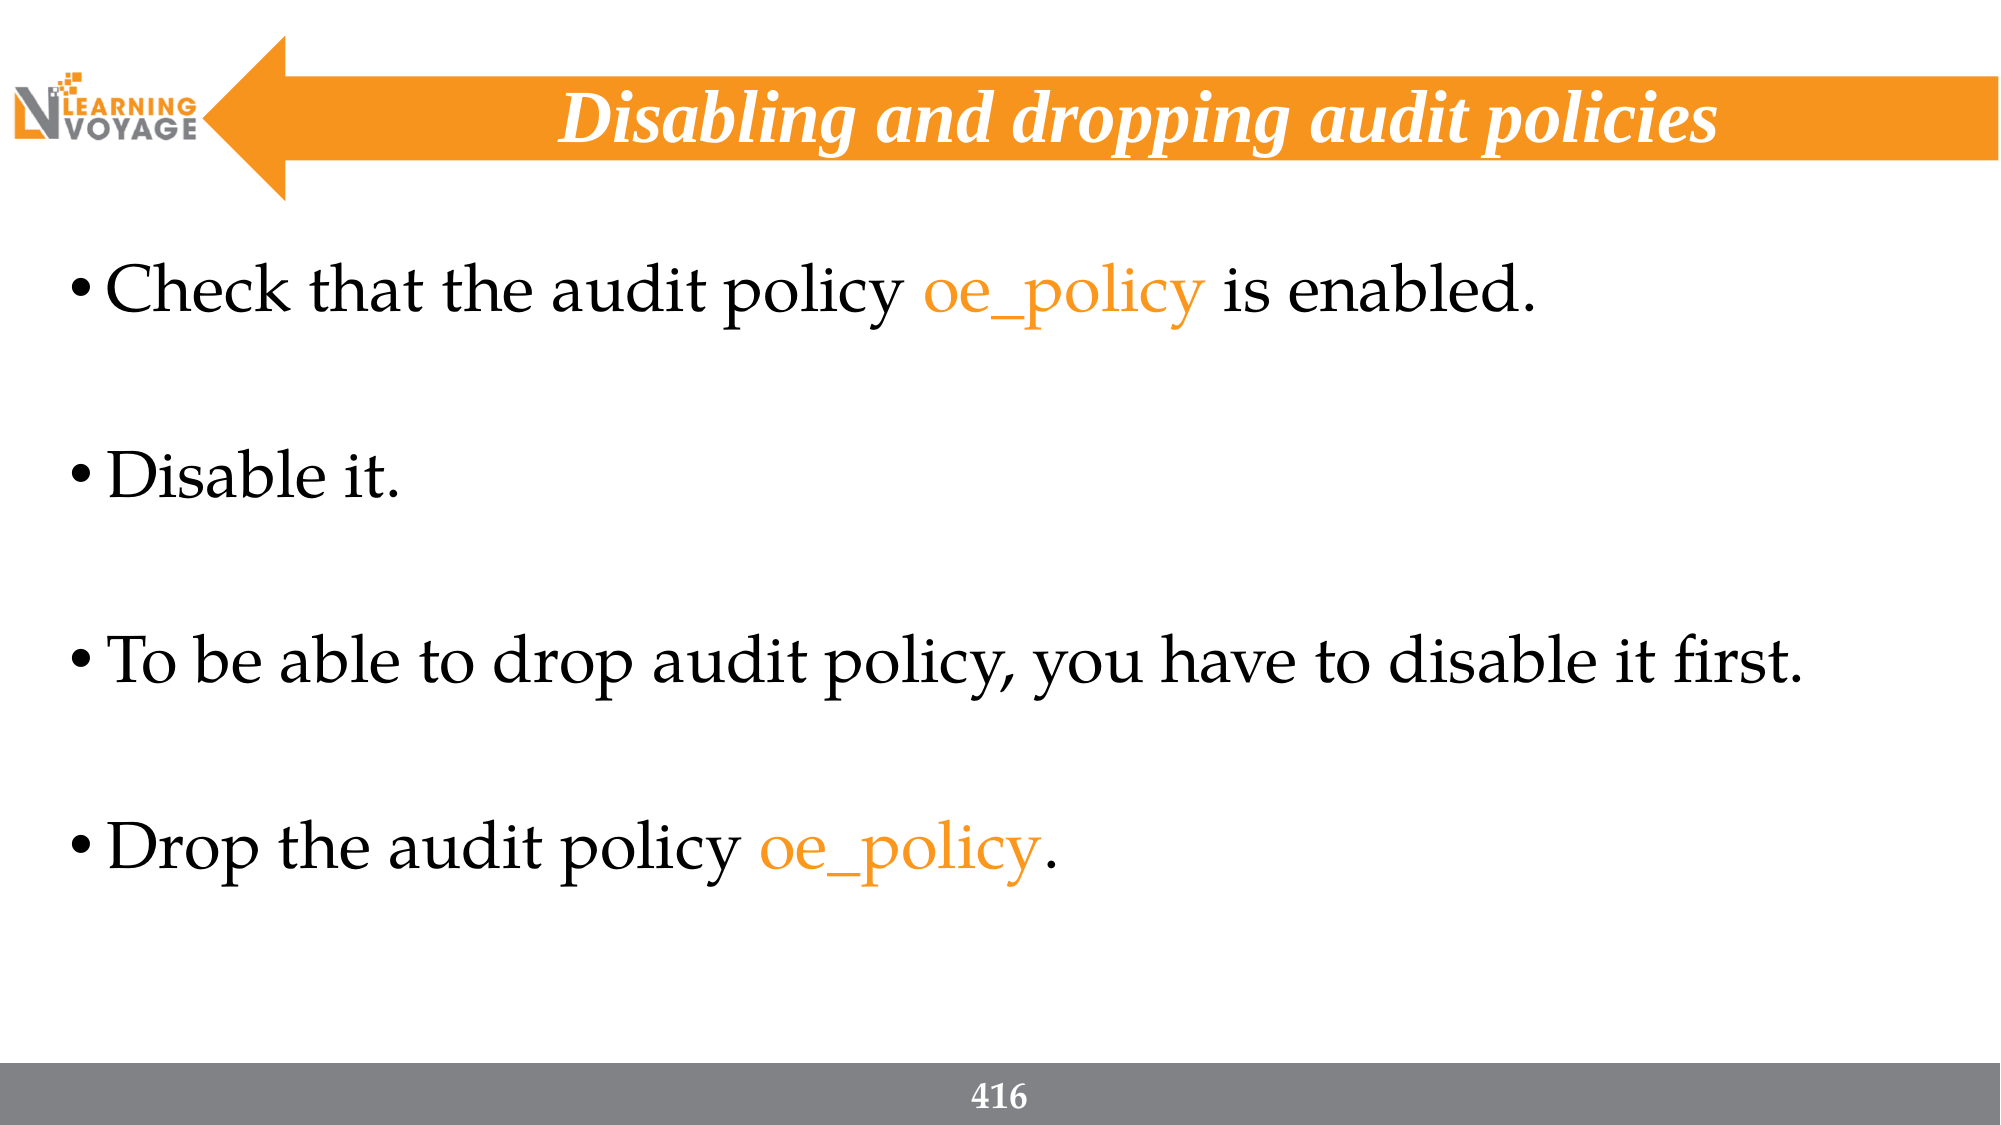

# Disabling and dropping audit policies
Check that the audit policy oe_policy is enabled.

Disable it.

To be able to drop audit policy, you have to disable it first.

Drop the audit policy oe_policy.

416